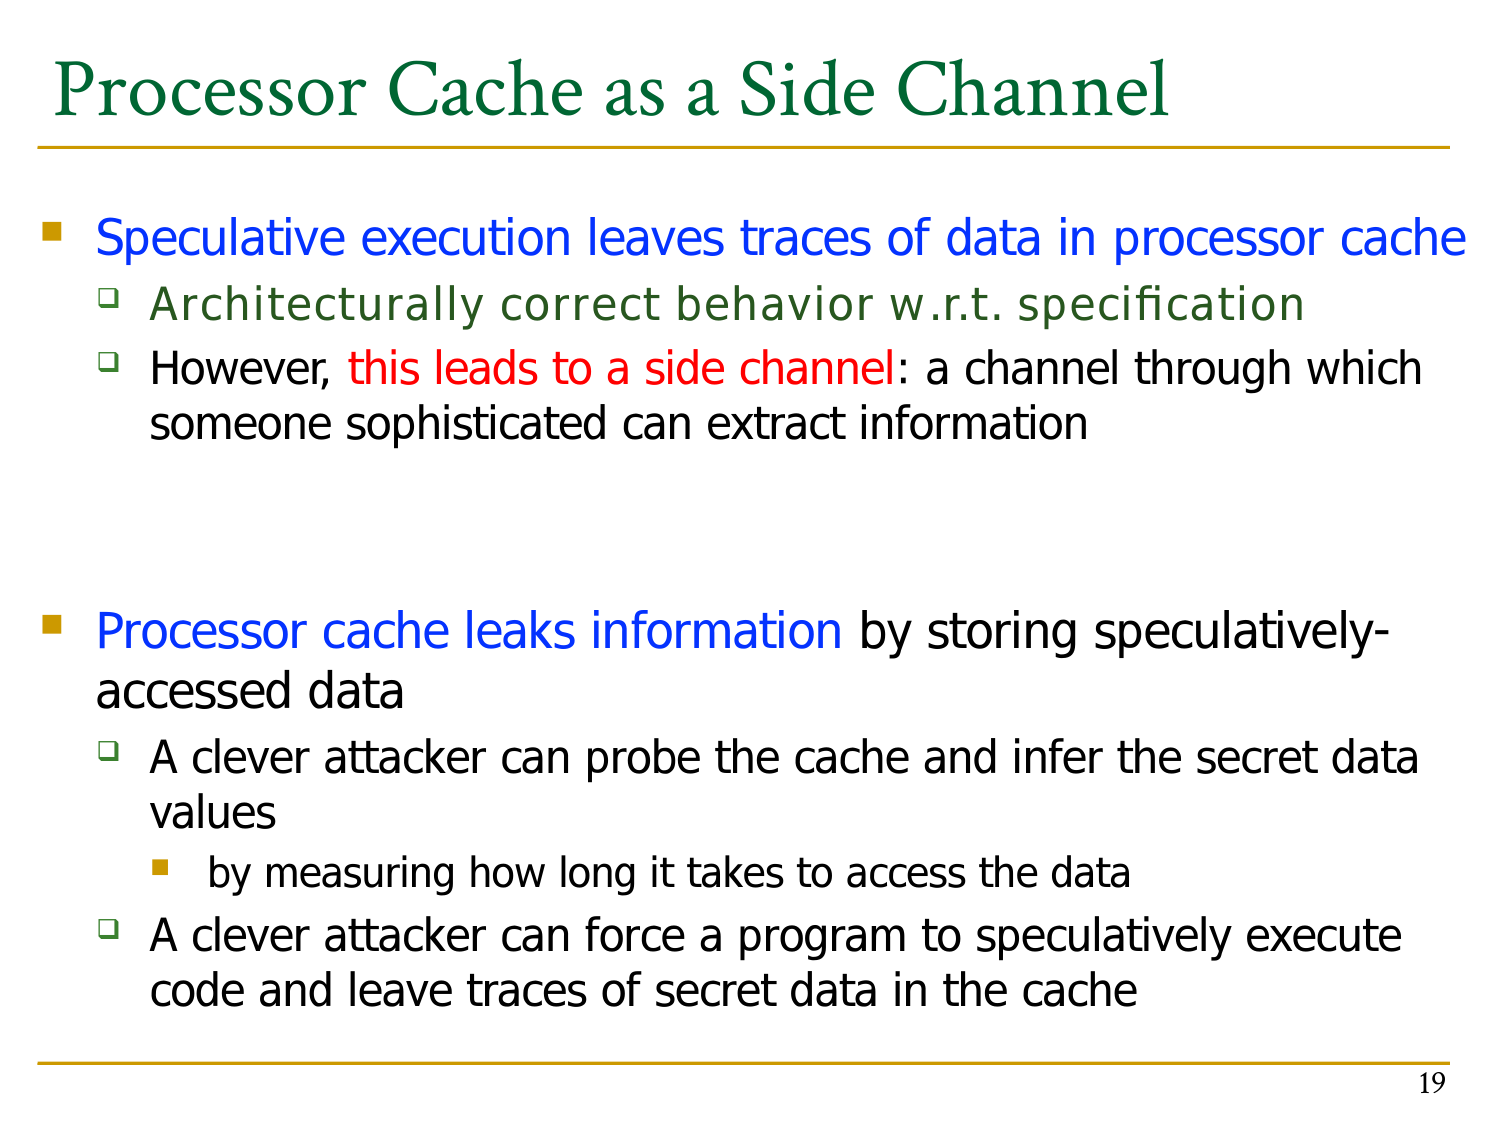

# Processor Cache as a Side Channel
Speculative execution leaves traces of data in processor cache
Architecturally correct behavior w.r.t. specification
However, this leads to a side channel: a channel through which someone sophisticated can extract information

Processor cache leaks information by storing speculatively-accessed data
A clever attacker can probe the cache and infer the secret data values
by measuring how long it takes to access the data
A clever attacker can force a program to speculatively execute code and leave traces of secret data in the cache
19